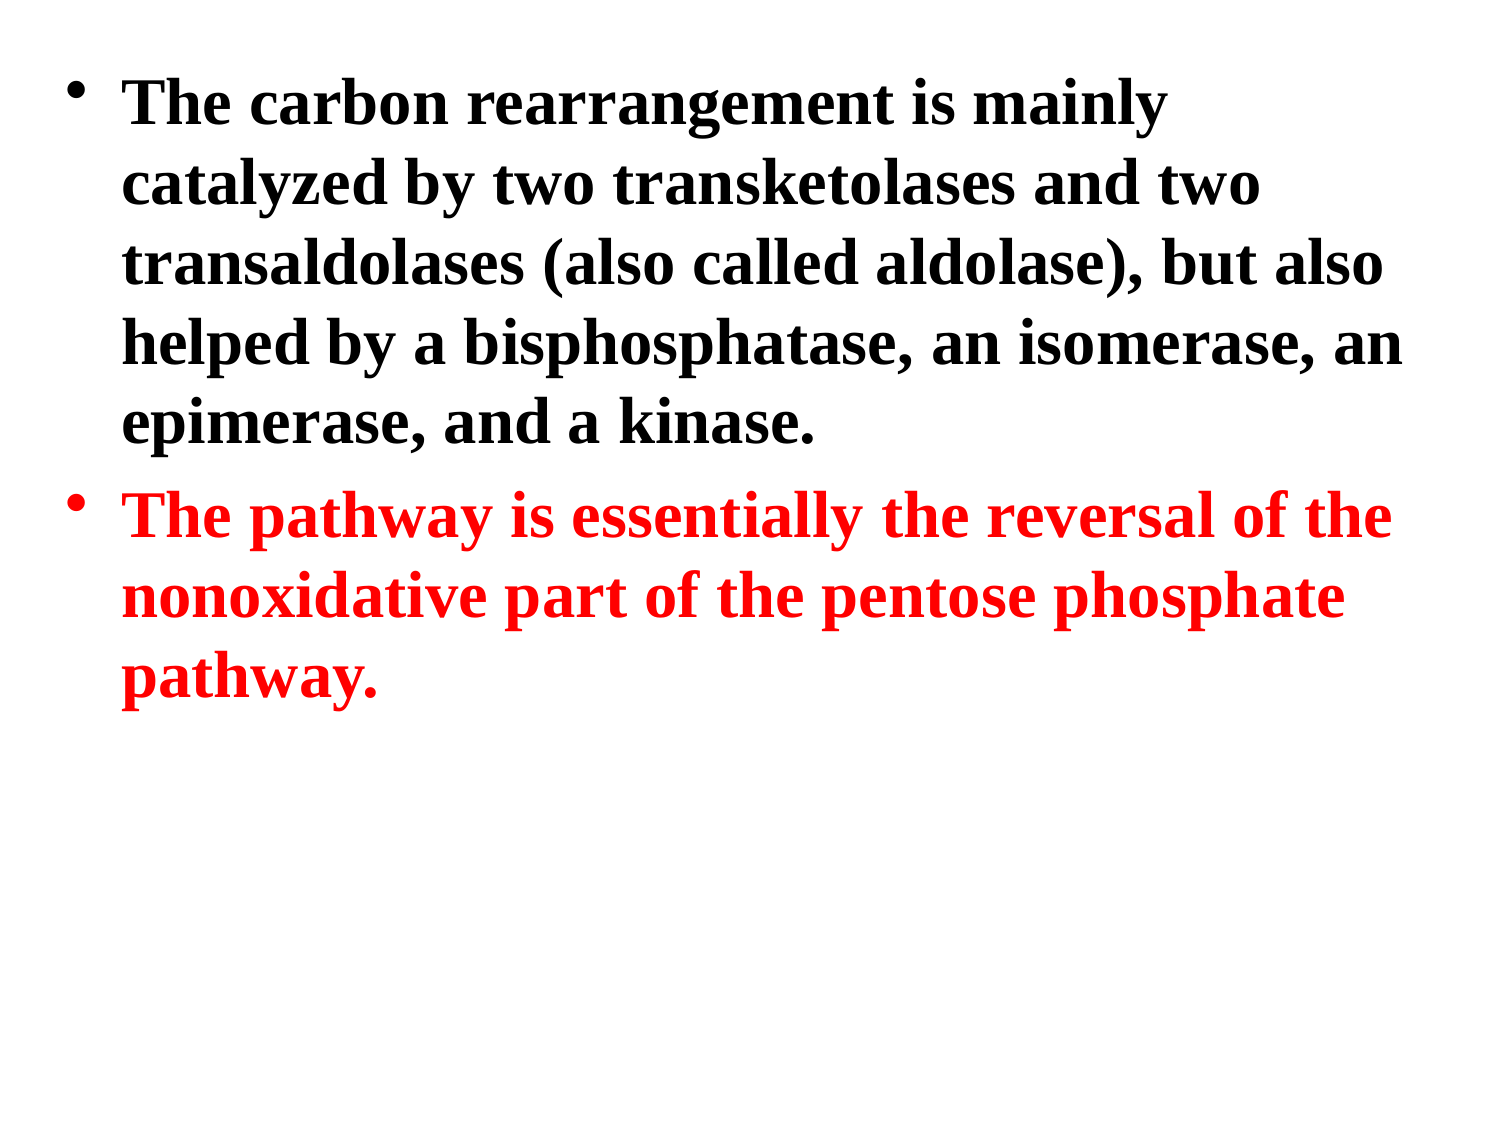

The carbon rearrangement is mainly catalyzed by two transketolases and two transaldolases (also called aldolase), but also helped by a bisphosphatase, an isomerase, an epimerase, and a kinase.
The pathway is essentially the reversal of the nonoxidative part of the pentose phosphate pathway.